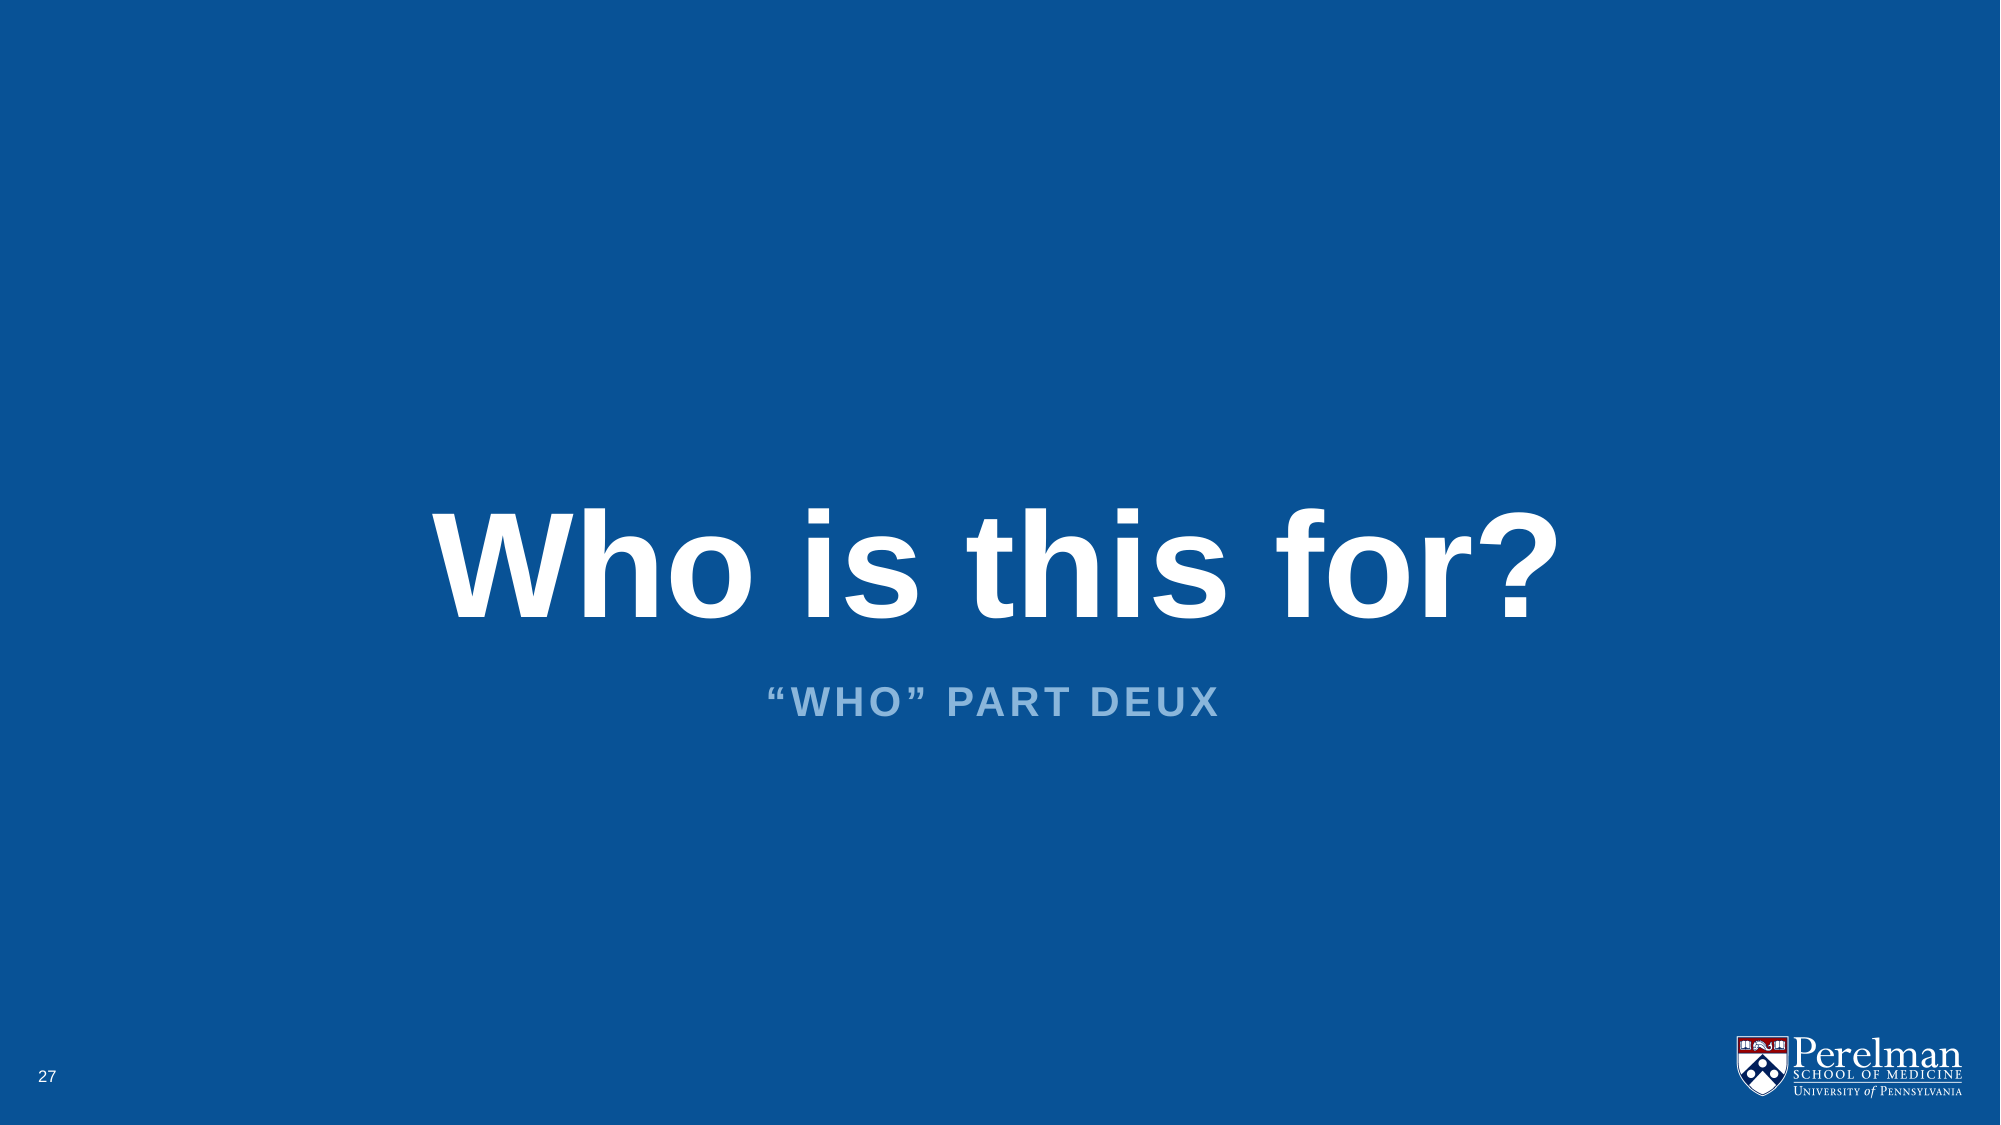

# Who is this for?
“Who” part deux
27